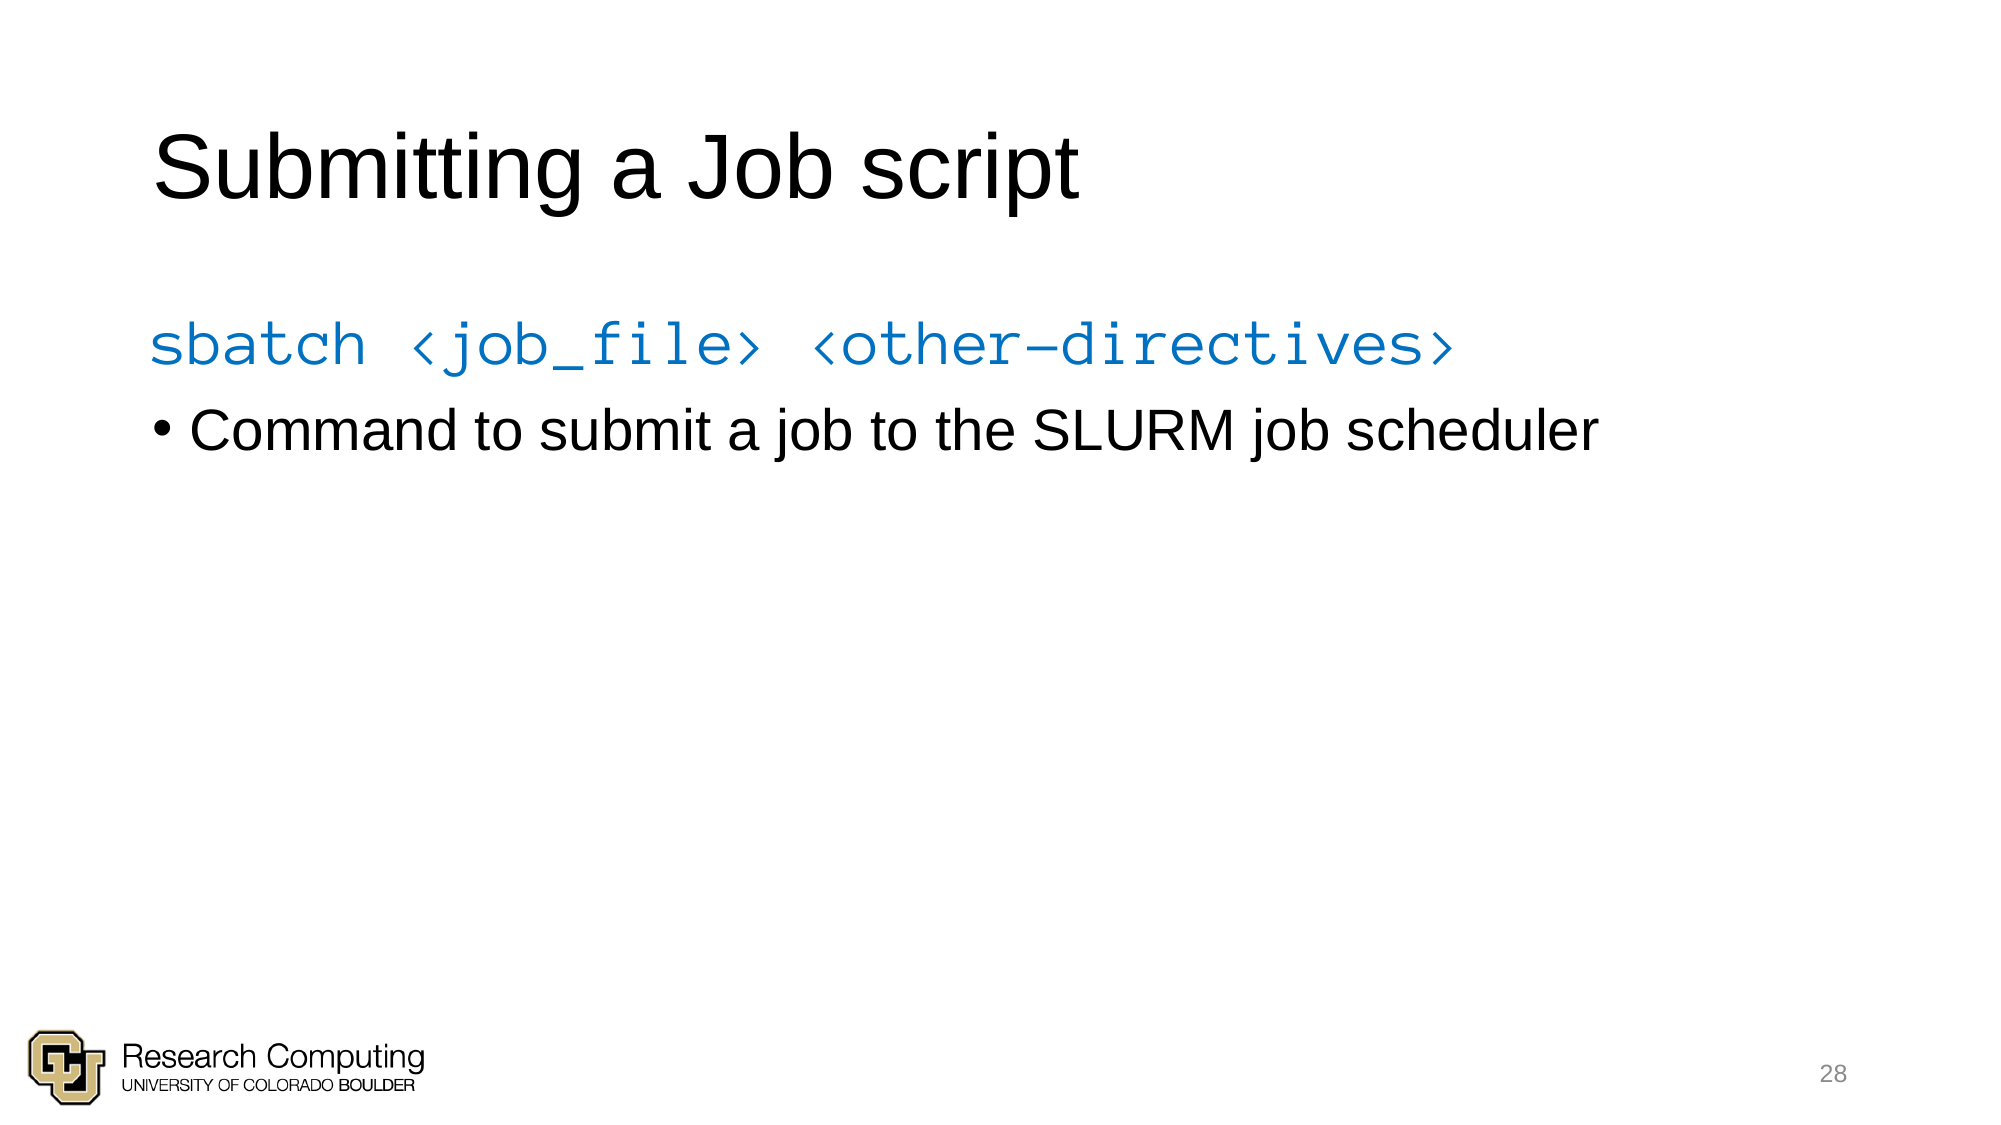

# Submitting a Job script
sbatch <job_file> <other-directives>
Command to submit a job to the SLURM job scheduler

28